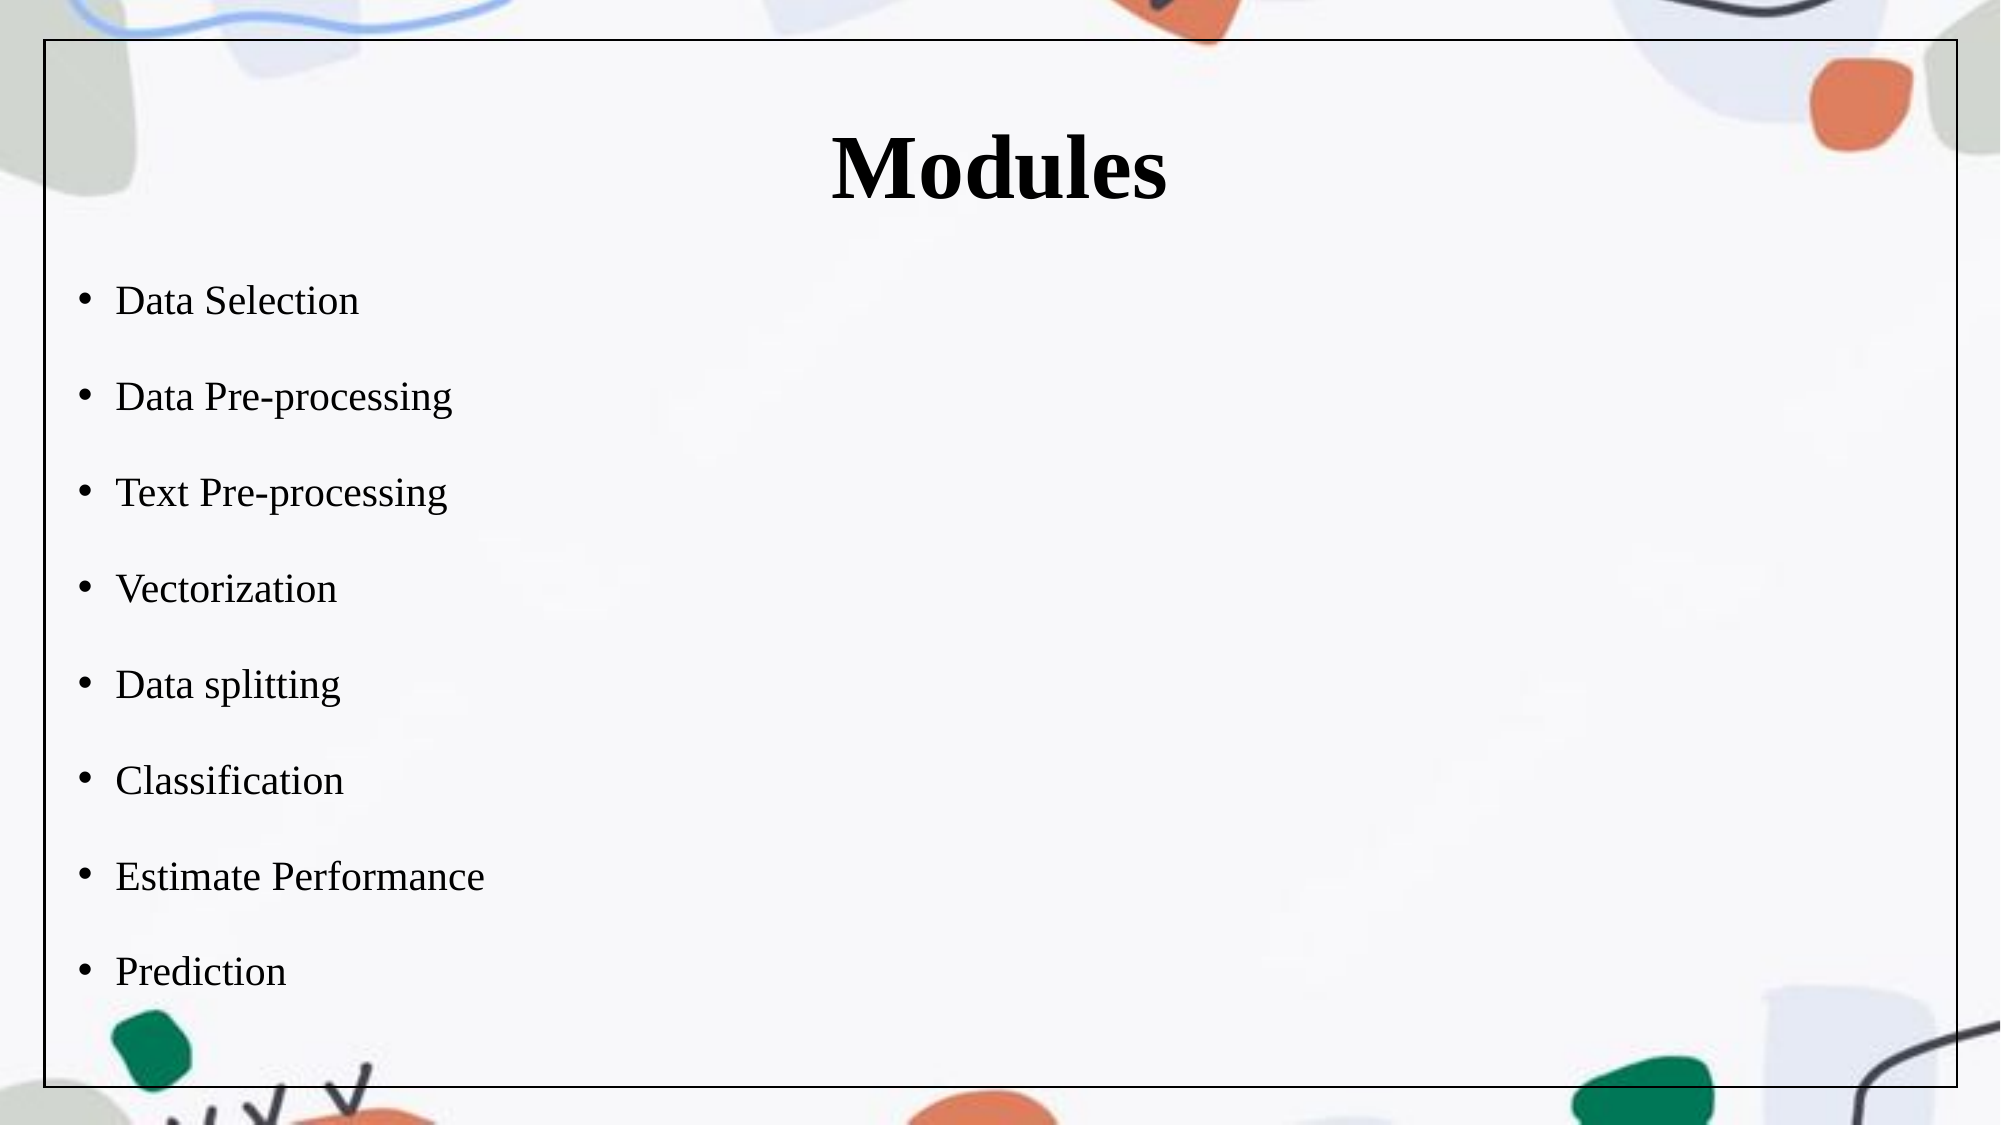

# Modules
Data Selection
Data Pre-processing
Text Pre-processing
Vectorization
Data splitting
Classification
Estimate Performance
Prediction